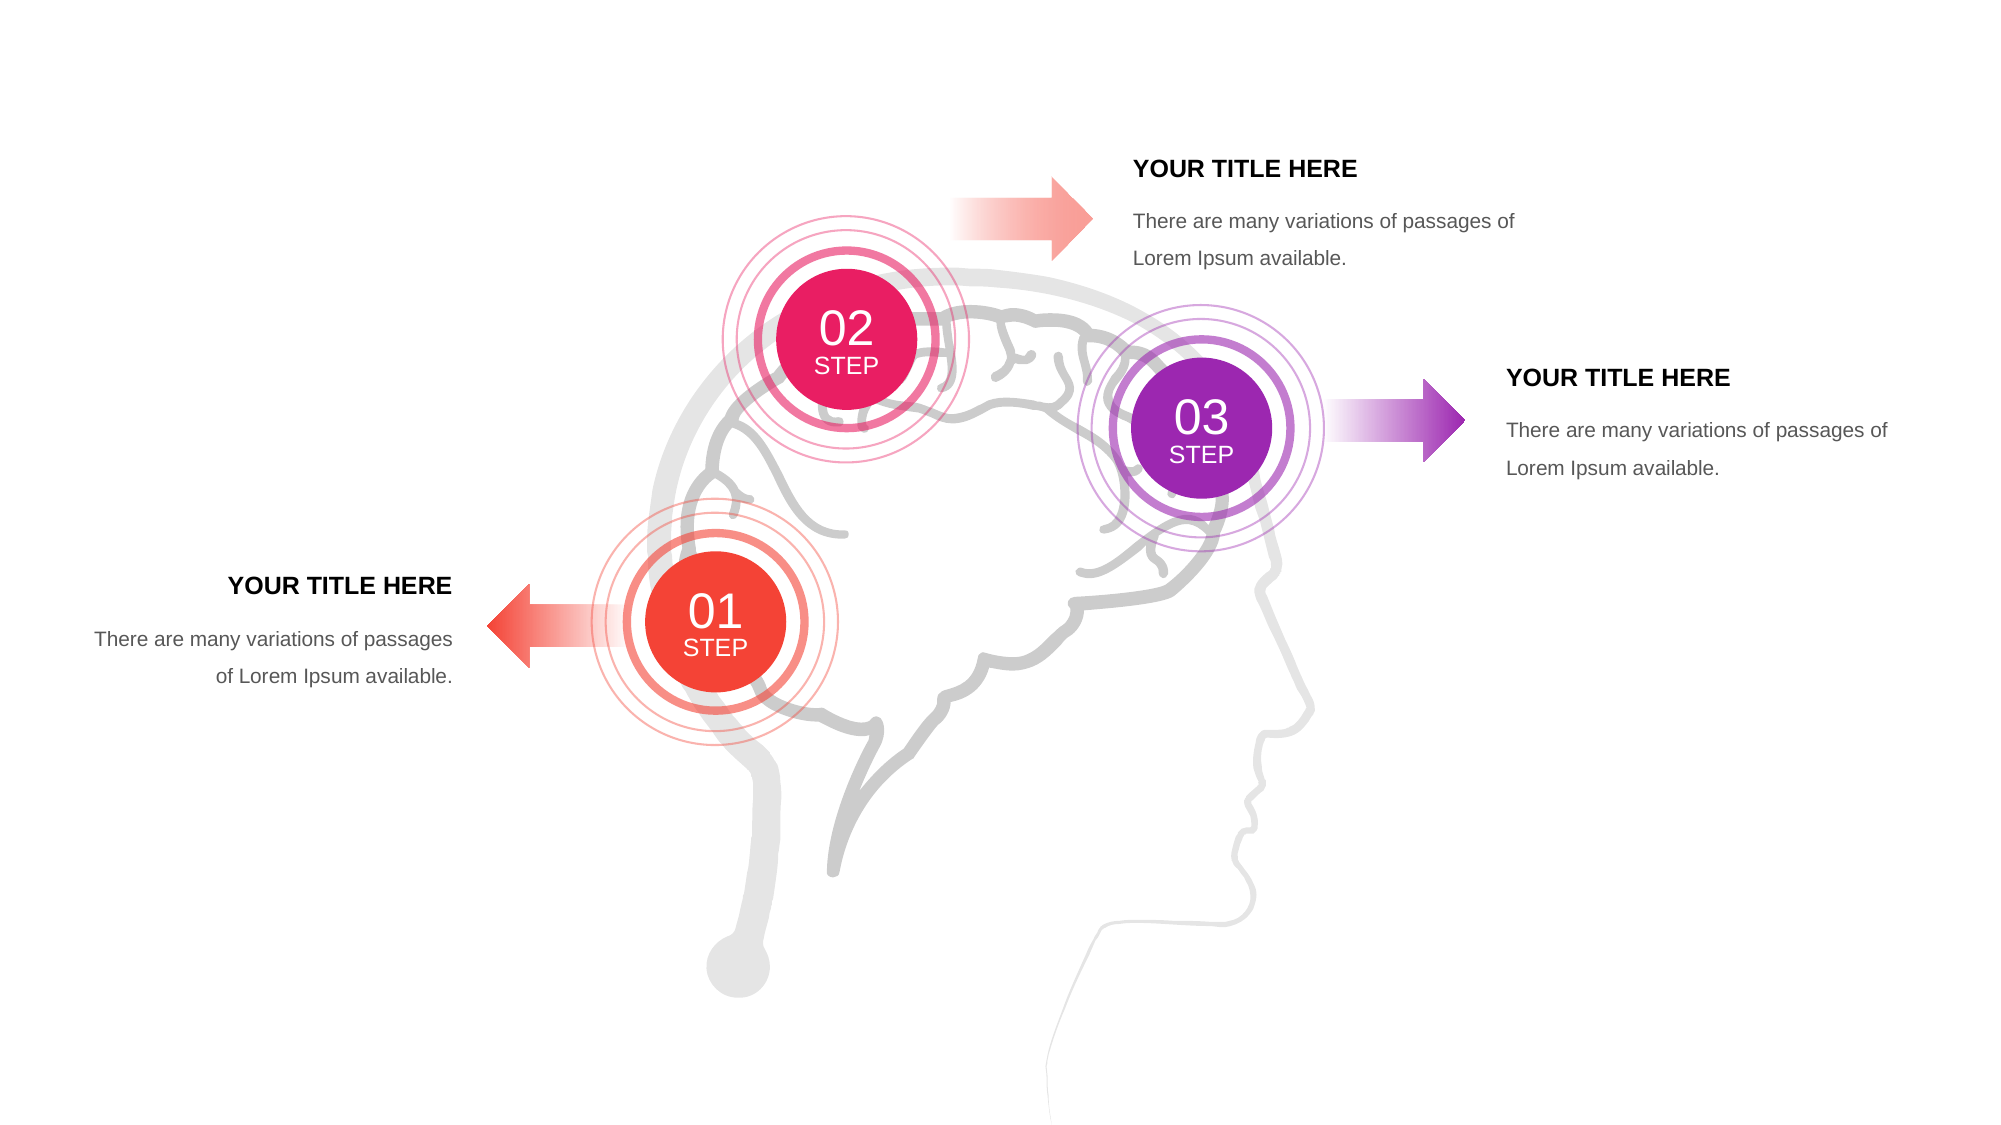

YOUR TITLE HERE
There are many variations of passages of Lorem Ipsum available.

02
STEP

03
STEP
YOUR TITLE HERE
There are many variations of passages of Lorem Ipsum available.

01
STEP
YOUR TITLE HERE
There are many variations of passages of Lorem Ipsum available.